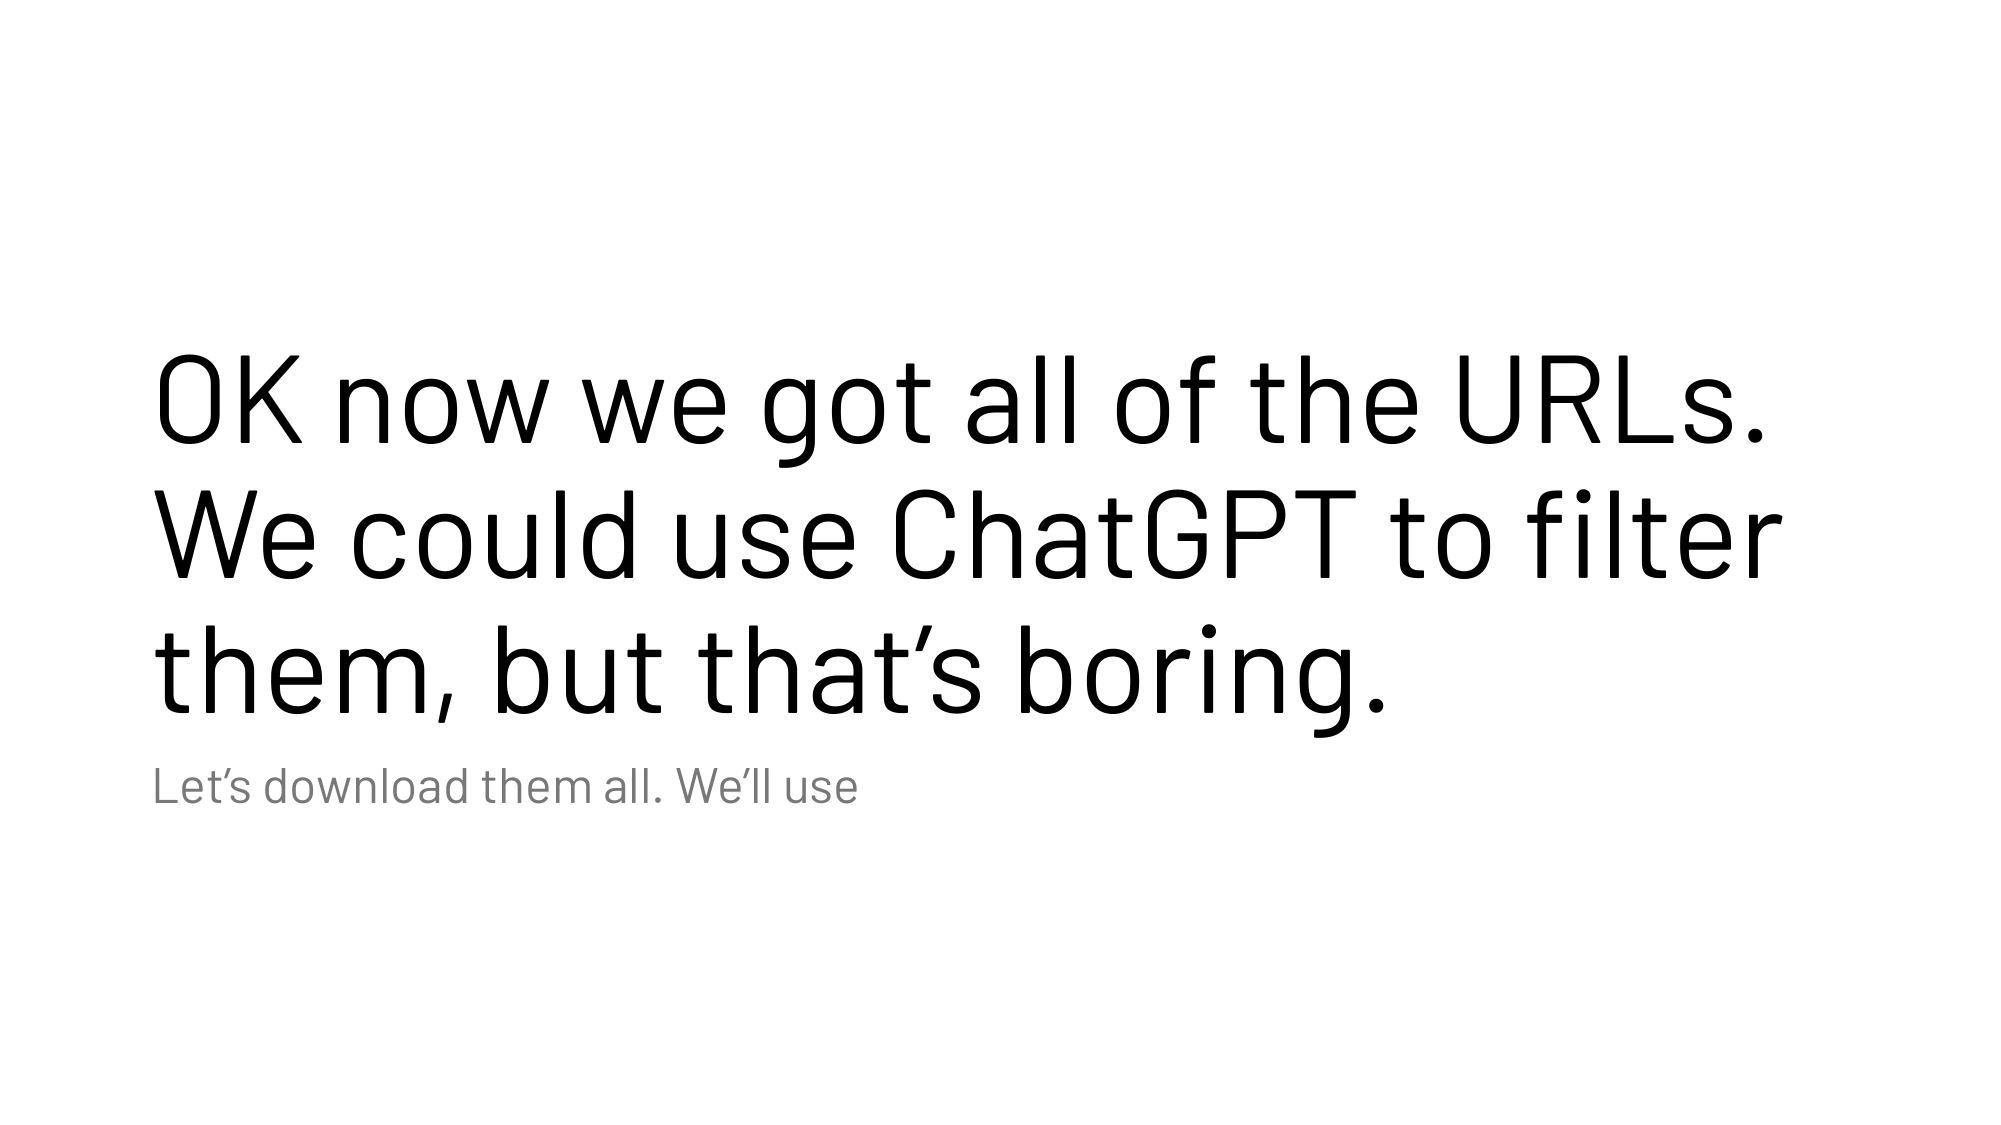

# OK now we got all of the URLs. We could use ChatGPT to filter them, but that’s boring.
Let’s download them all. We’ll use